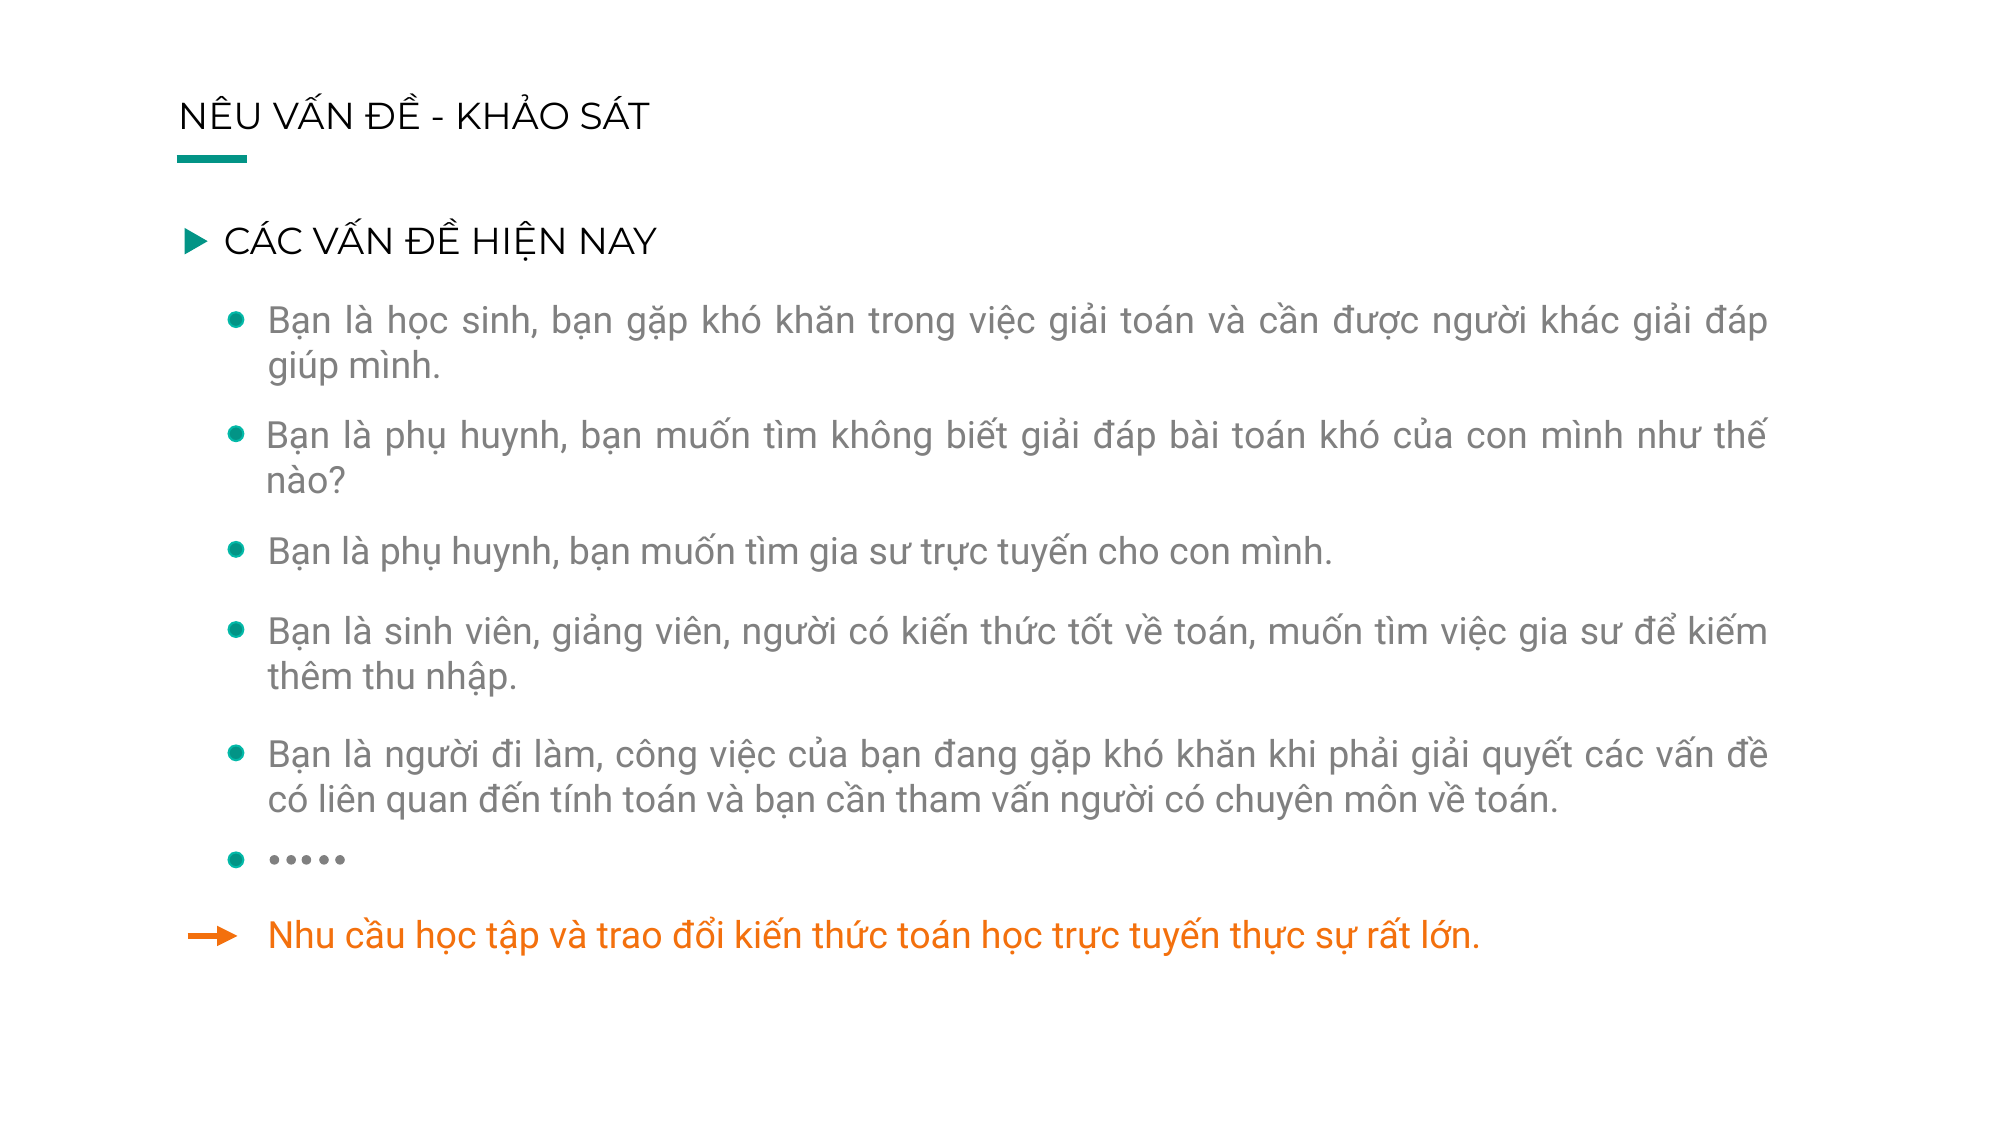

NÊU VẤN ĐỀ - KHẢO SÁT
CÁC VẤN ĐỀ HIỆN NAY

Bạn là học sinh, bạn gặp khó khăn trong việc giải toán và cần được người khác giải đáp giúp mình.

Bạn là phụ huynh, bạn muốn tìm không biết giải đáp bài toán khó của con mình như thế nào?

Bạn là phụ huynh, bạn muốn tìm gia sư trực tuyến cho con mình.

Bạn là sinh viên, giảng viên, người có kiến thức tốt về toán, muốn tìm việc gia sư để kiếm thêm thu nhập.

Bạn là người đi làm, công việc của bạn đang gặp khó khăn khi phải giải quyết các vấn đề có liên quan đến tính toán và bạn cần tham vấn người có chuyên môn về toán.

Nhu cầu học tập và trao đổi kiến thức toán học trực tuyến thực sự rất lớn.